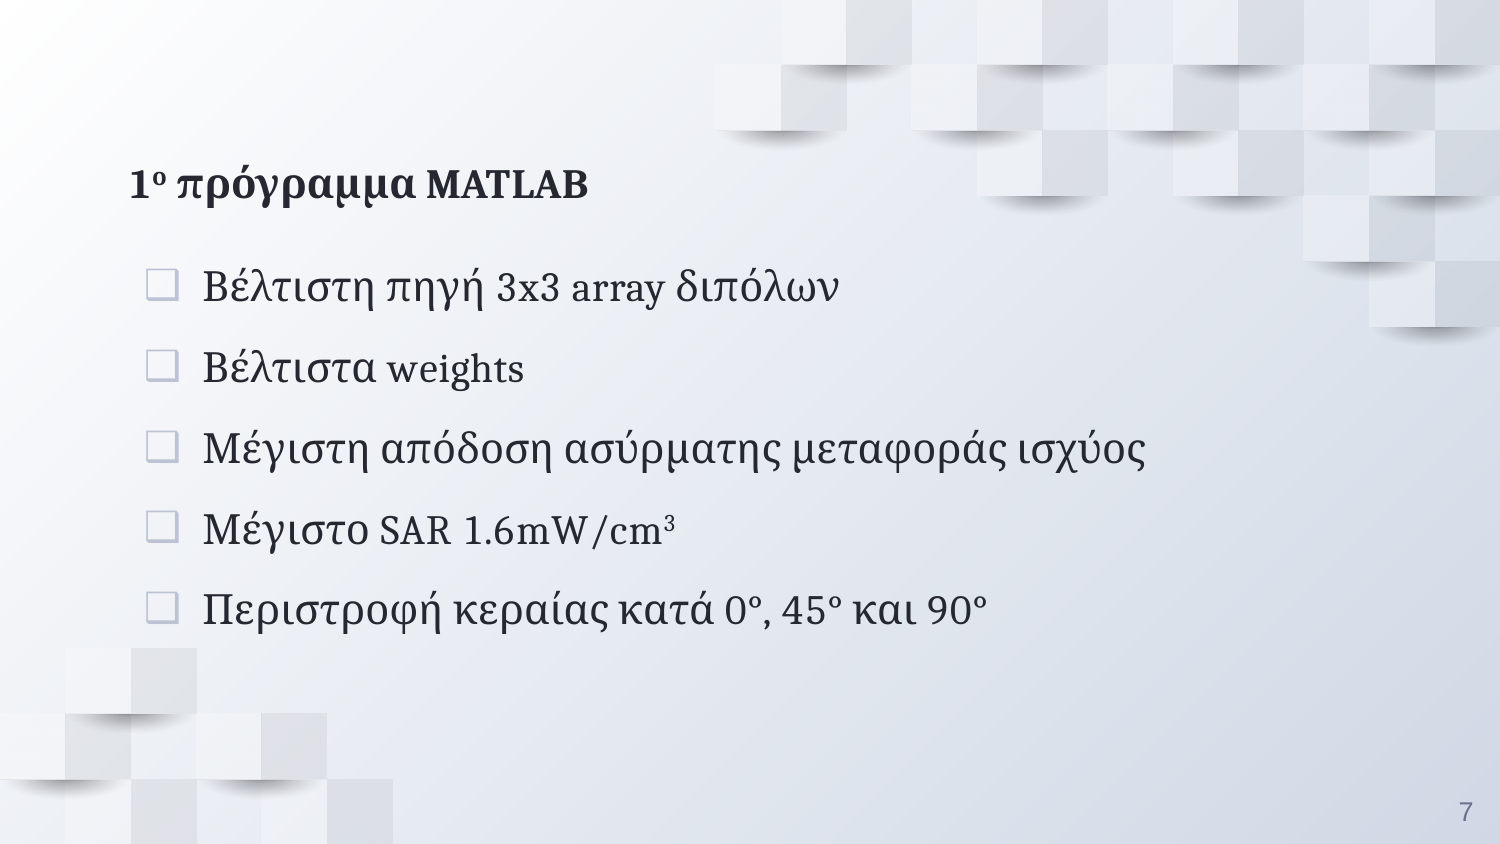

# 1ο πρόγραμμα MATLAB
Βέλτιστη πηγή 3x3 array διπόλων
Βέλτιστα weights
Μέγιστη απόδοση ασύρματης μεταφοράς ισχύος
Μέγιστο SAR 1.6mW/cm3
Περιστροφή κεραίας κατά 0°, 45° και 90°
7